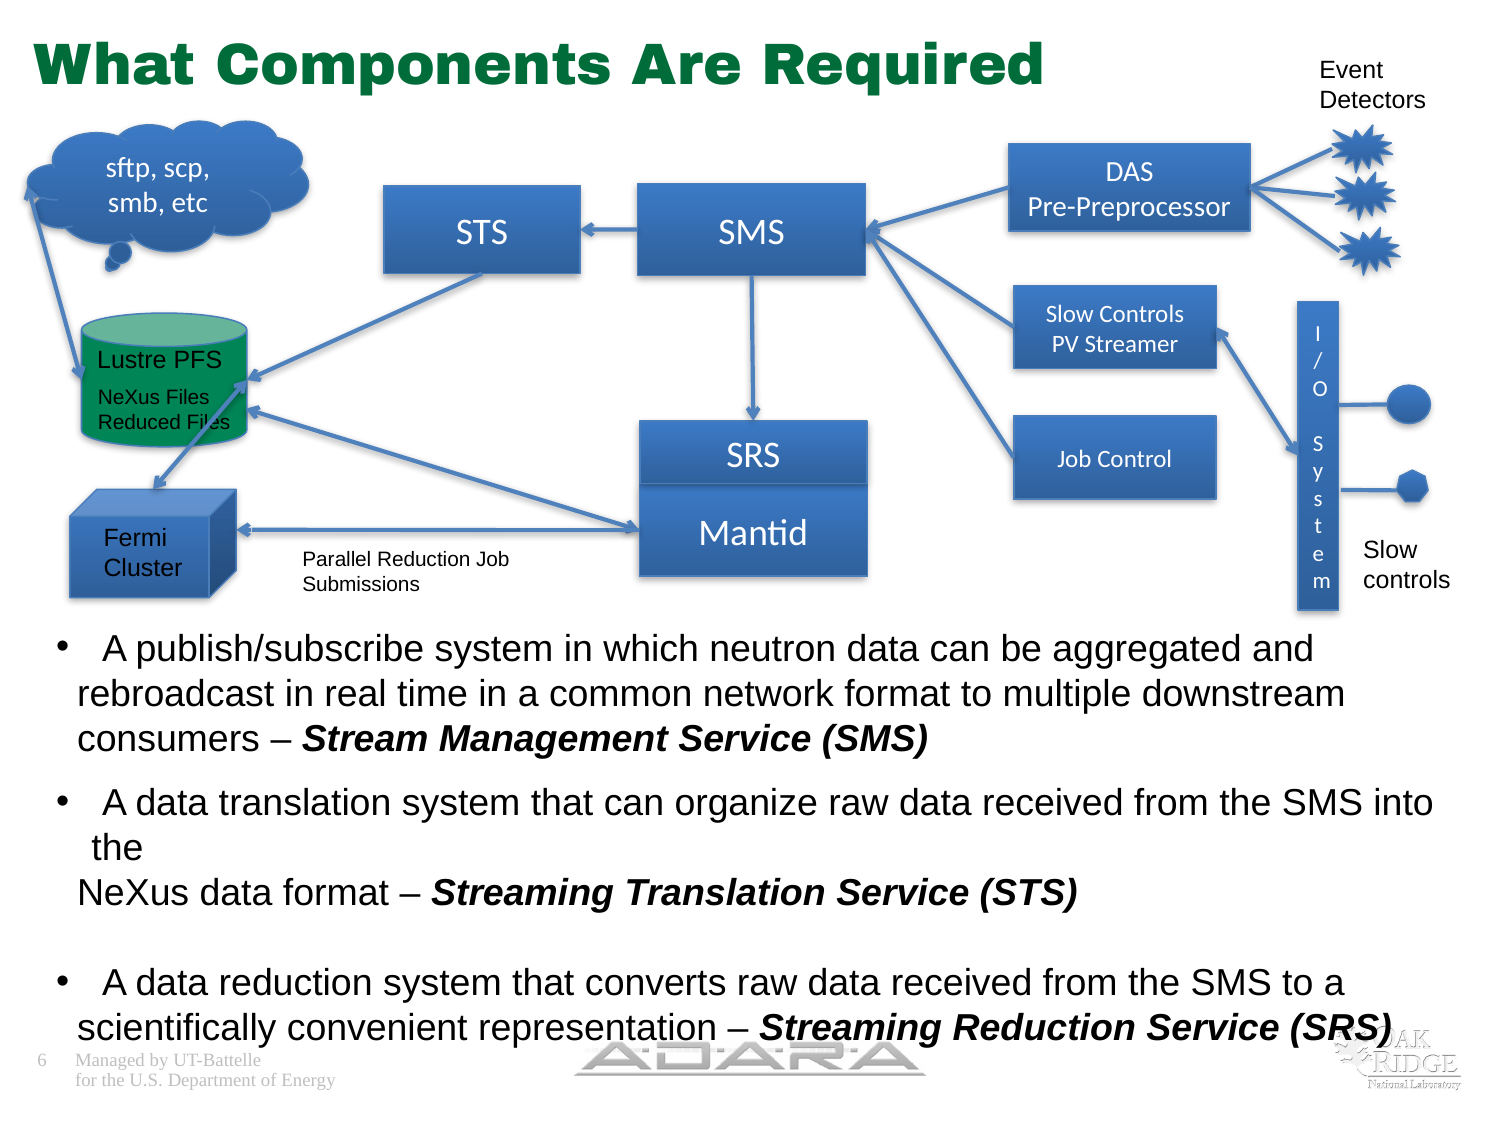

# What Components Are Required
Event
Detectors
sftp, scp, smb, etc

DAS
Pre-Preprocessor

SMS
STS

Slow Controls
PV Streamer
I/O System

NeXus Files
Reduced Files
Lustre PFS

Job Control
SRS

Mantid

Fermi Cluster
Slow controls
Parallel Reduction Job Submissions
 A publish/subscribe system in which neutron data can be aggregated and
  rebroadcast in real time in a common network format to multiple downstream
  consumers – Stream Management Service (SMS)

 A data translation system that can organize raw data received from the SMS into the
  NeXus data format – Streaming Translation Service (STS)

 A data reduction system that converts raw data received from the SMS to a
  scientifically convenient representation – Streaming Reduction Service (SRS)